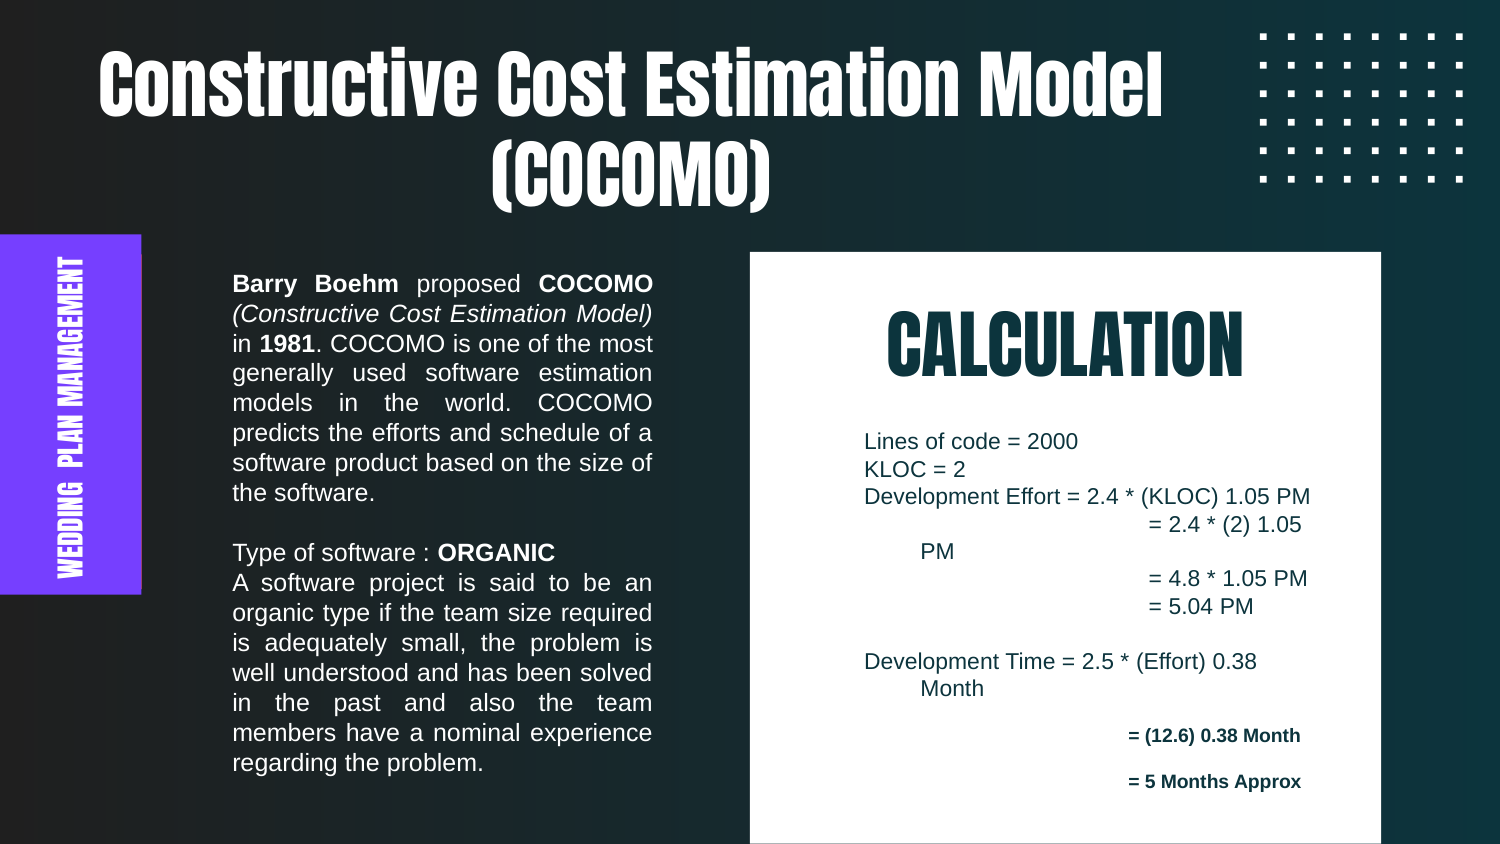

Constructive Cost Estimation Model (COCOMO)

Barry Boehm proposed COCOMO (Constructive Cost Estimation Model) in 1981. COCOMO is one of the most generally used software estimation models in the world. COCOMO predicts the efforts and schedule of a software product based on the size of the software.

Type of software : ORGANIC
A software project is said to be an organic type if the team size required is adequately small, the problem is well understood and has been solved in the past and also the team members have a nominal experience regarding the problem.

CALCULATION
WEDDING  PLAN MANAGEMENT
Lines of code = 2000
KLOC = 2
Development Effort = 2.4 * (KLOC) 1.05 PM
 		            = 2.4 * (2) 1.05 PM
		            = 4.8 * 1.05 PM
		            = 5.04 PM

Development Time = 2.5 * (Effort) 0.38 Month
		           = (12.6) 0.38 Month
		           = 5 Months Approx